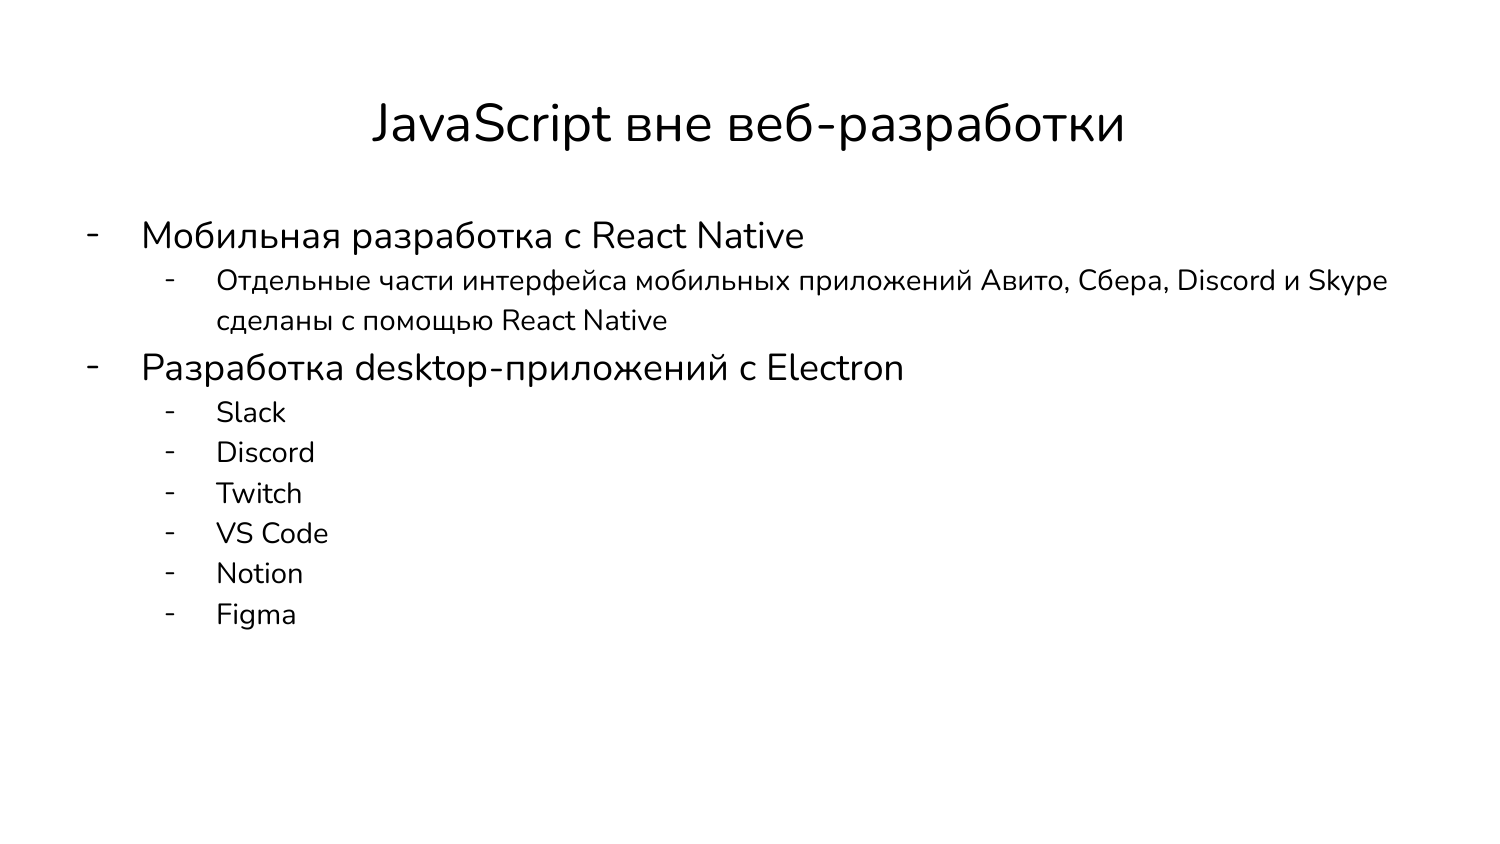

# JavaScript вне веб-разработки
Мобильная разработка с React Native
Отдельные части интерфейса мобильных приложений Авито, Сбера, Discord и Skype сделаны с помощью React Native
Разработка desktop-приложений с Electron
Slack
Discord
Twitch
VS Code
Notion
Figma